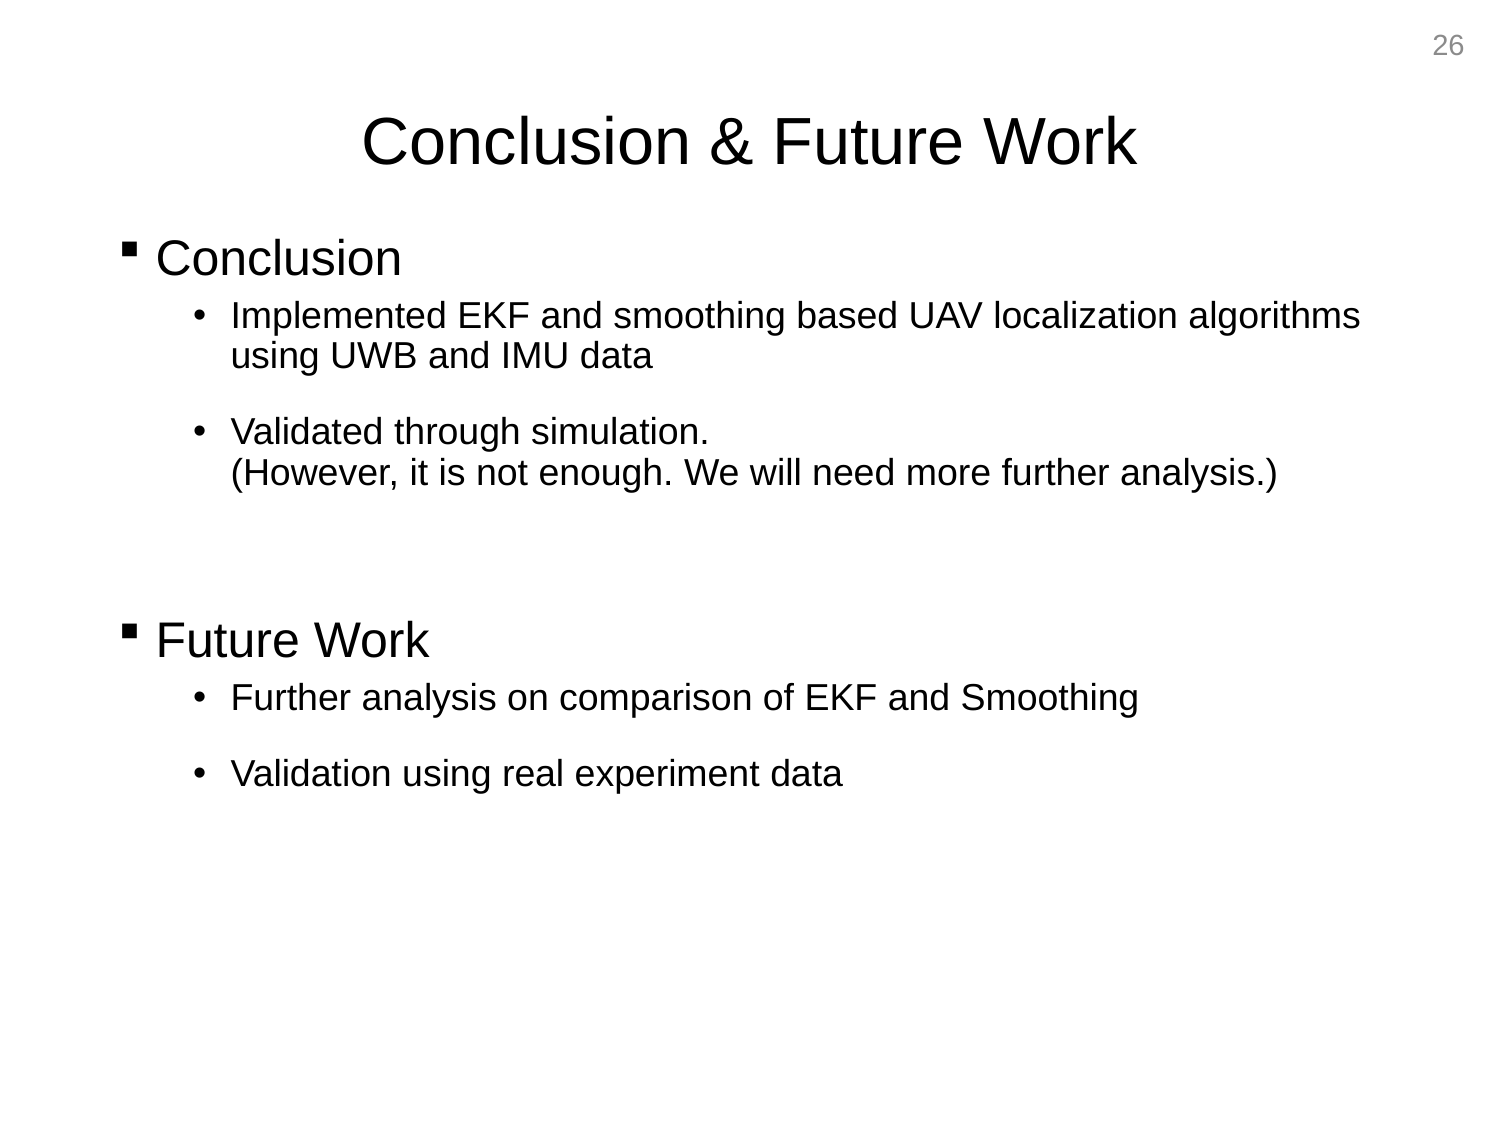

26
# Conclusion & Future Work
Conclusion
Implemented EKF and smoothing based UAV localization algorithms
using UWB and IMU data
Validated through simulation.
(However, it is not enough. We will need more further analysis.)

Future Work
Further analysis on comparison of EKF and Smoothing
Validation using real experiment data